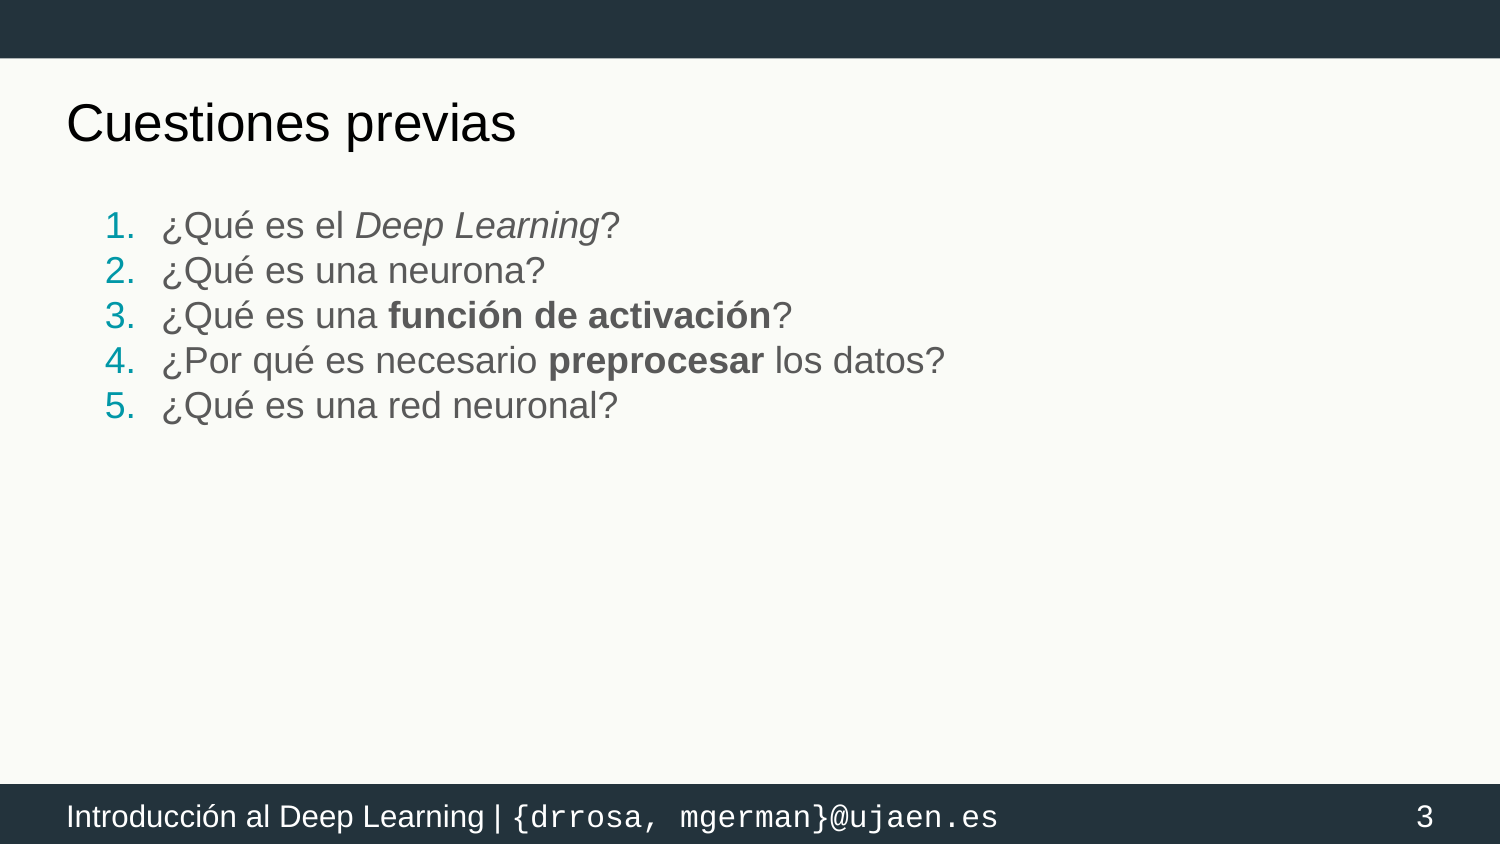

# Cuestiones previas
¿Qué es el Deep Learning?
¿Qué es una neurona?
¿Qué es una función de activación?
¿Por qué es necesario preprocesar los datos?
¿Qué es una red neuronal?
3